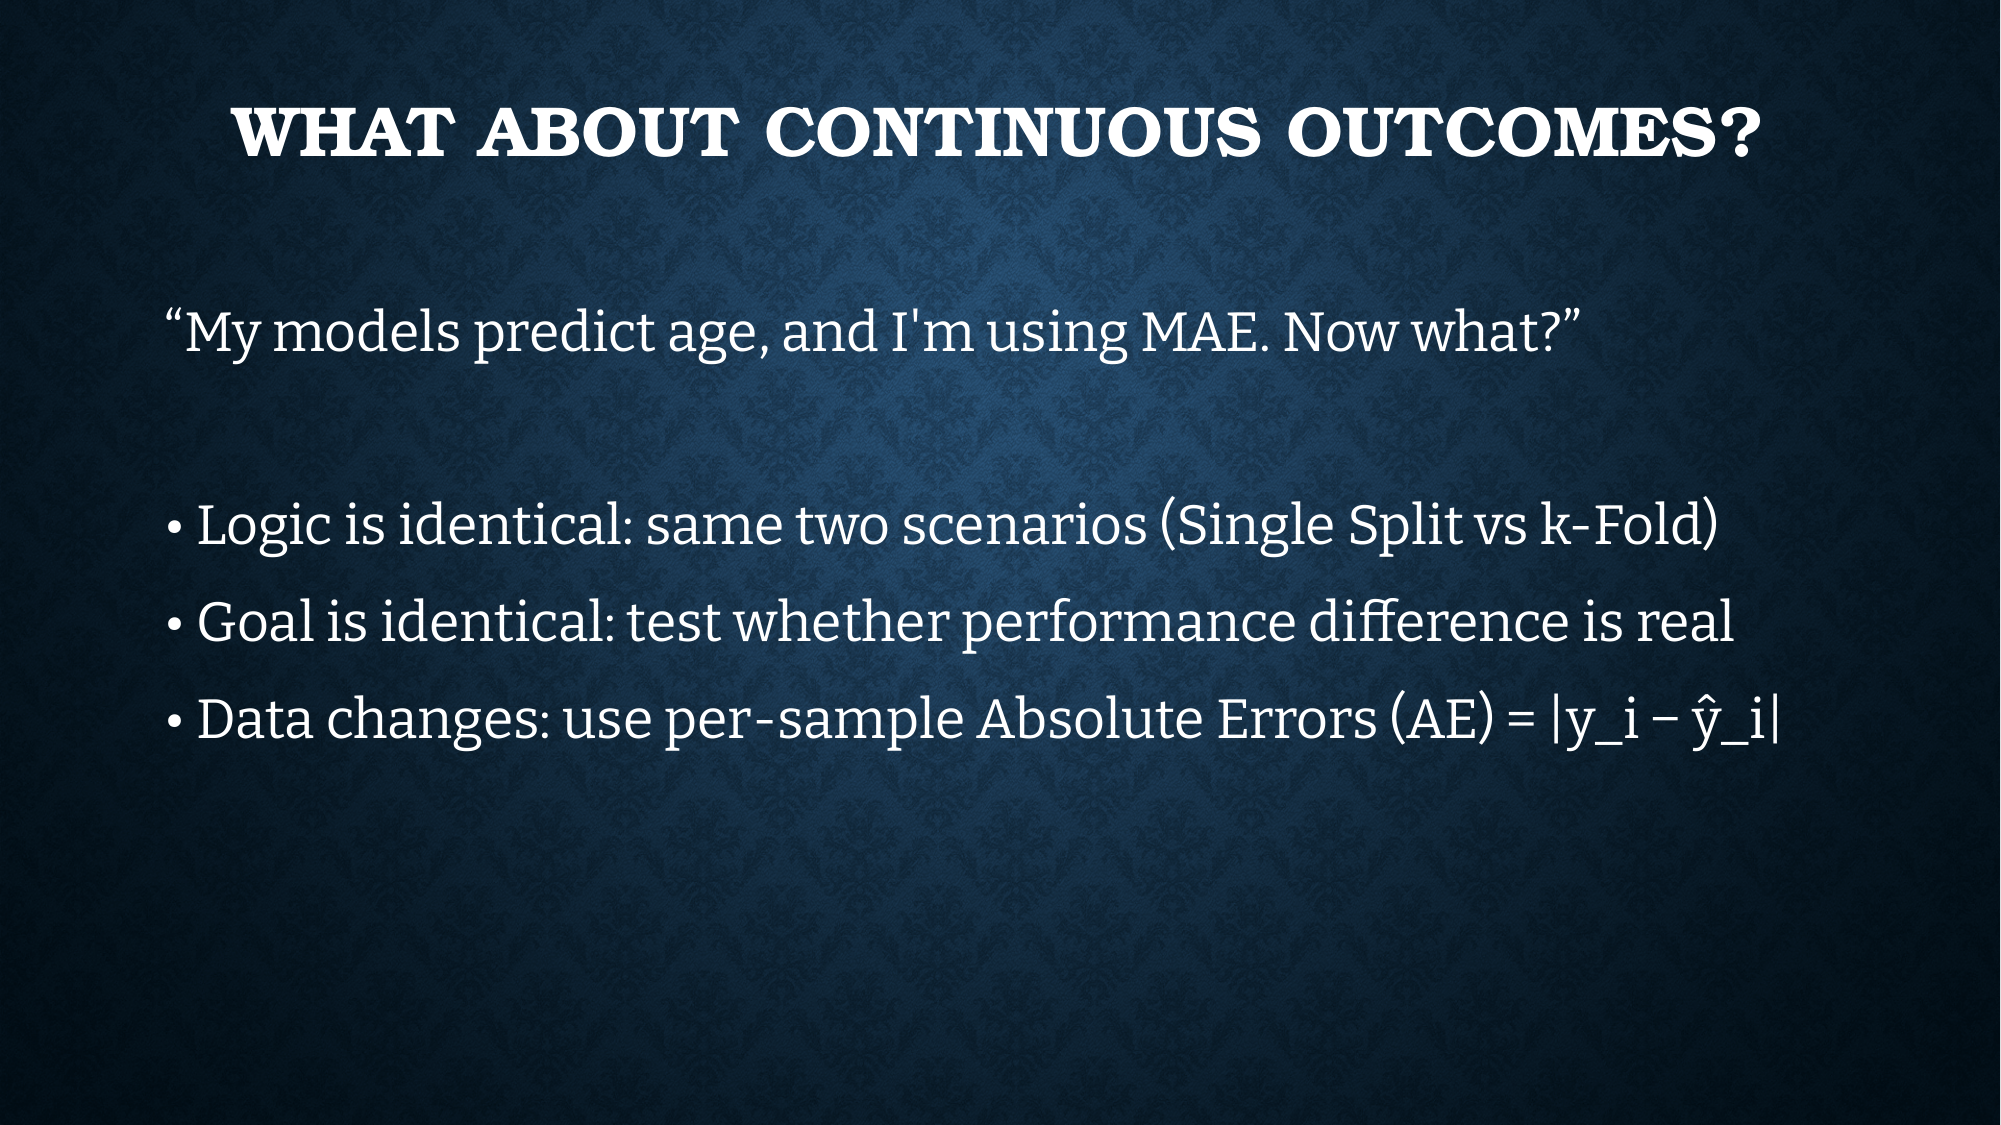

# What About Continuous Outcomes?
“My models predict age, and I'm using MAE. Now what?”

• Logic is identical: same two scenarios (Single Split vs k-Fold)
• Goal is identical: test whether performance difference is real
• Data changes: use per-sample Absolute Errors (AE) = |y_i − ŷ_i|